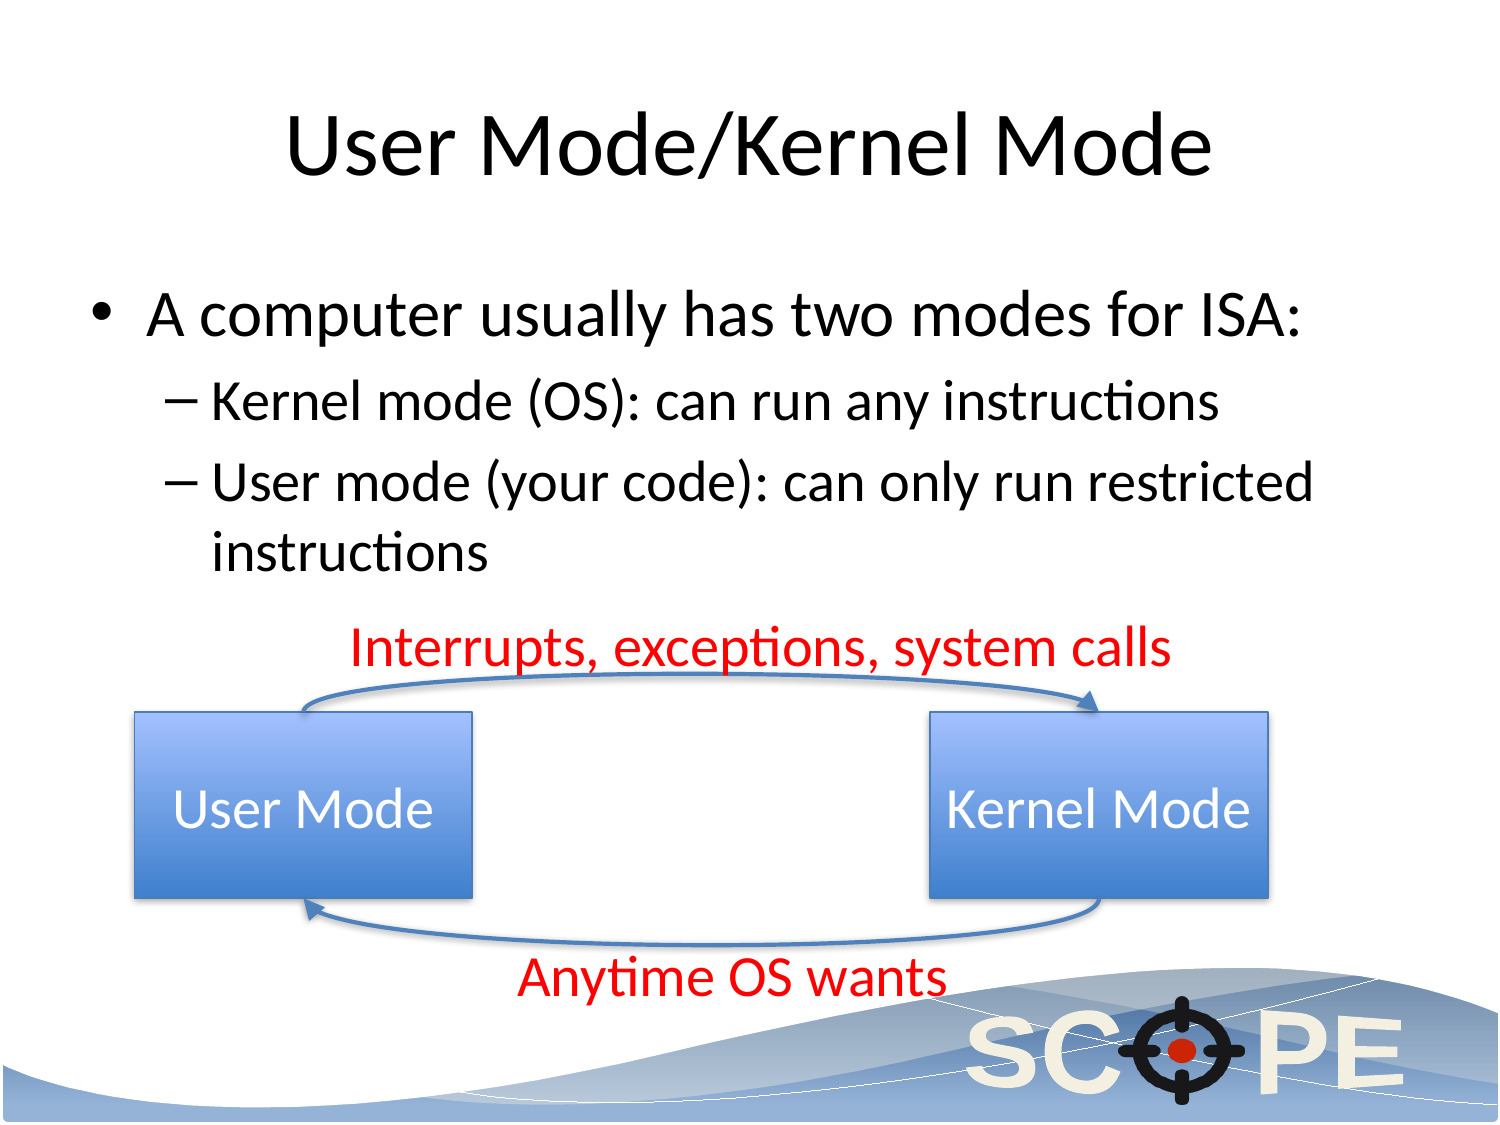

# User Mode/Kernel Mode
A computer usually has two modes for ISA:
Kernel mode (OS): can run any instructions
User mode (your code): can only run restricted instructions

Interrupts, exceptions, system calls
Kernel Mode
User Mode
Anytime OS wants